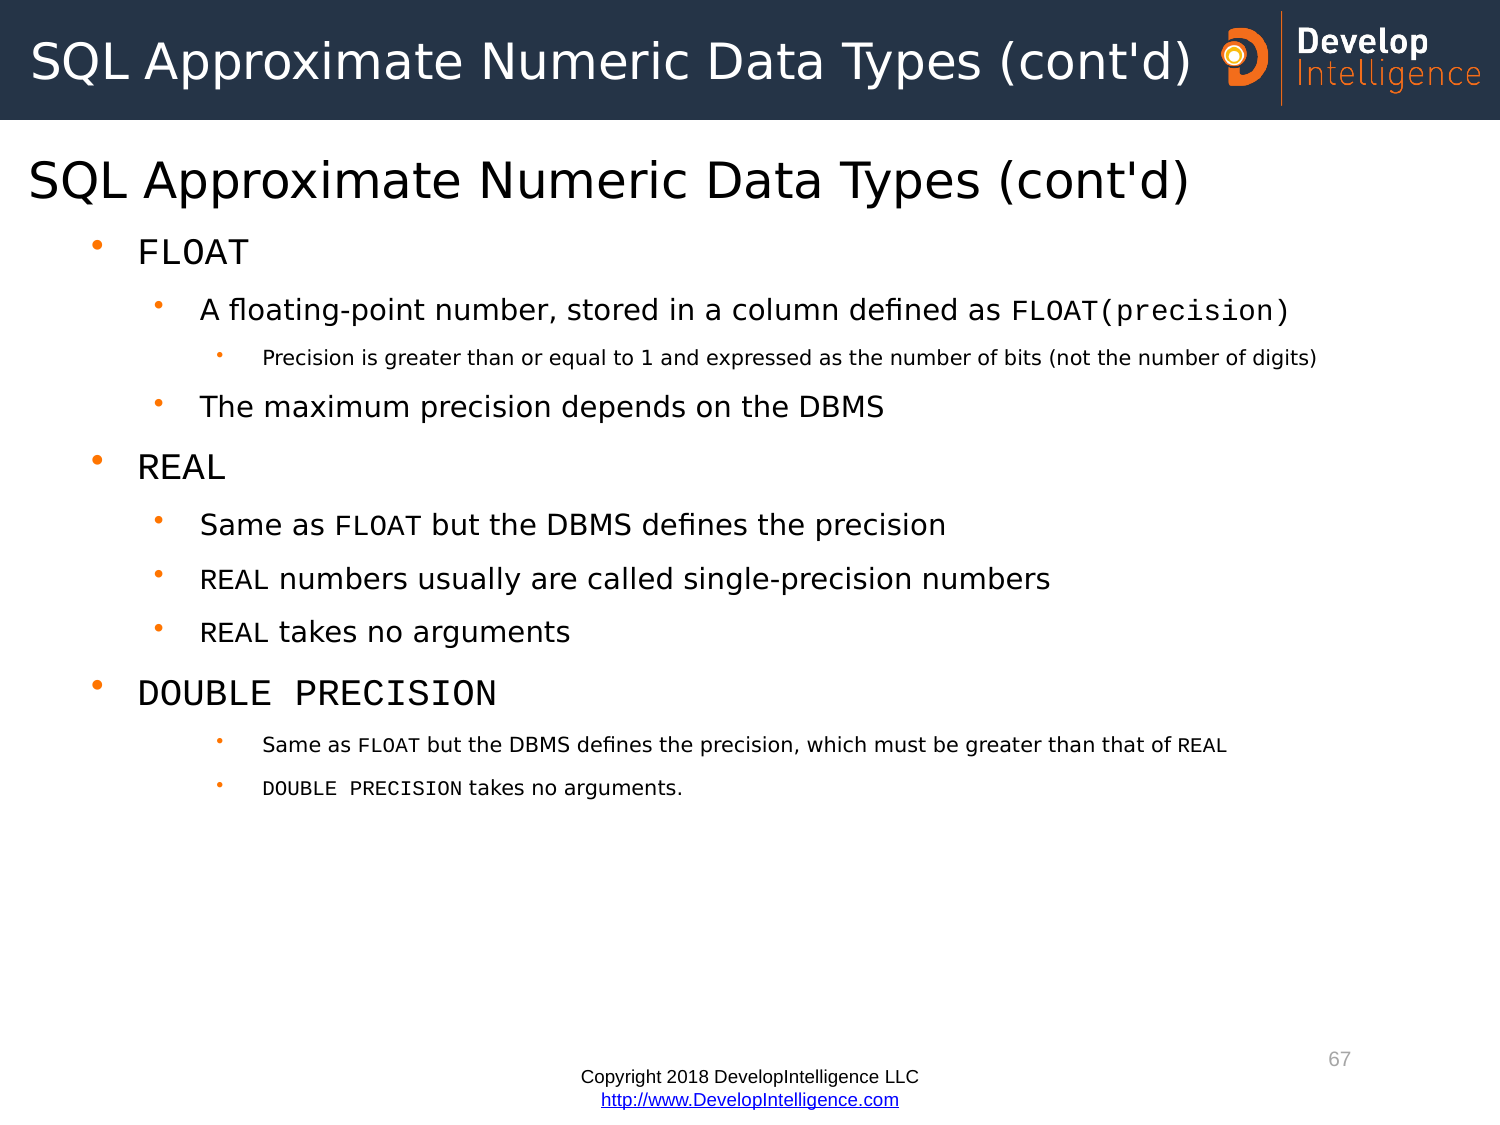

# SQL Approximate Numeric Data Types (cont'd)
SQL Approximate Numeric Data Types (cont'd)
FLOAT
A floating-point number, stored in a column defined as FLOAT(precision)
Precision is greater than or equal to 1 and expressed as the number of bits (not the number of digits)
The maximum precision depends on the DBMS
REAL
Same as FLOAT but the DBMS defines the precision
REAL numbers usually are called single-precision numbers
REAL takes no arguments
DOUBLE PRECISION
Same as FLOAT but the DBMS defines the precision, which must be greater than that of REAL
DOUBLE PRECISION takes no arguments.

67